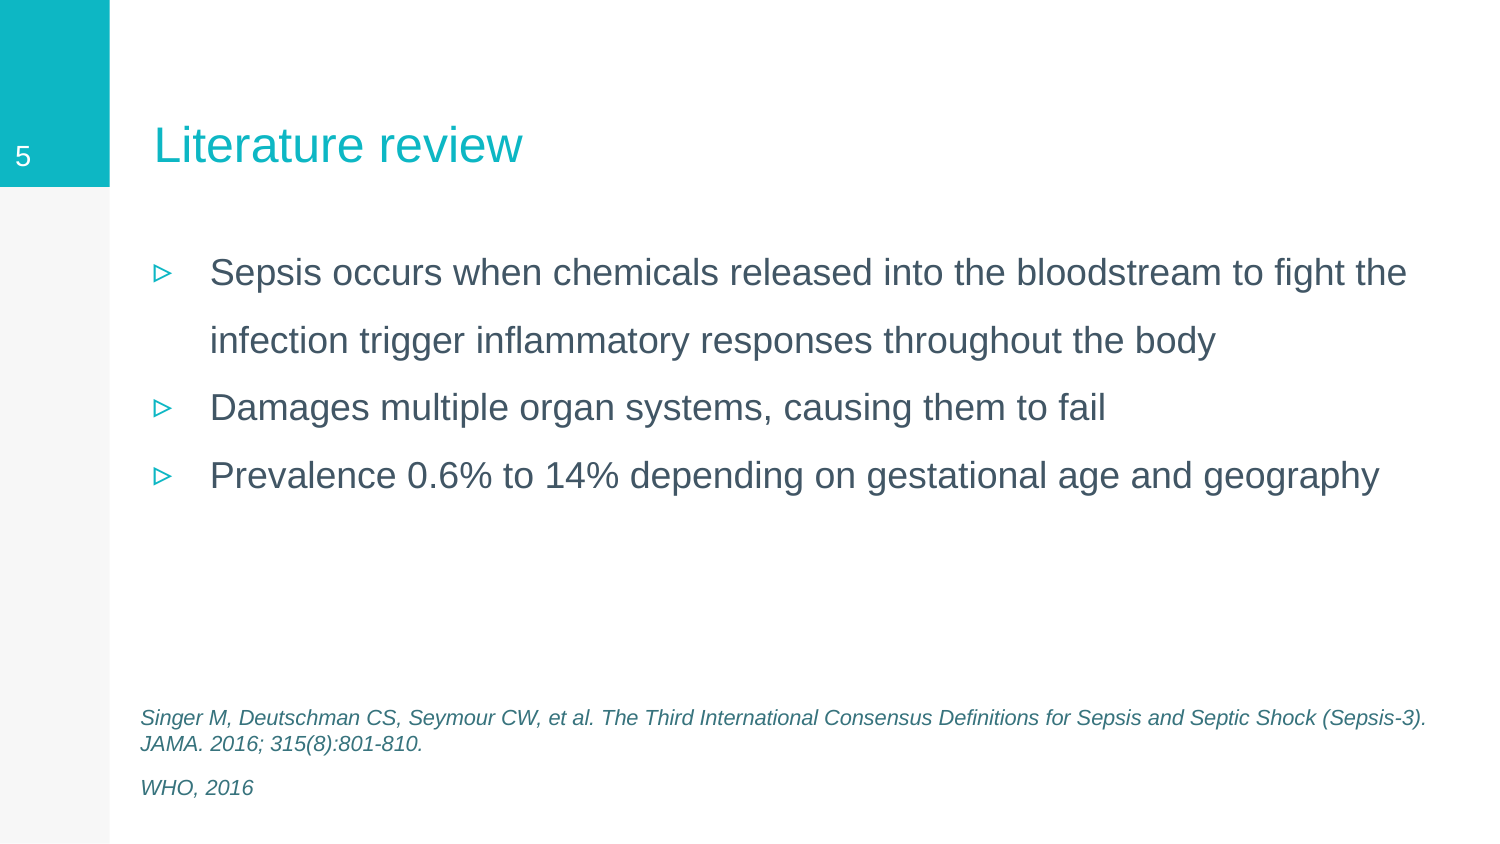

5
# Literature review
Sepsis occurs when chemicals released into the bloodstream to fight the infection trigger inflammatory responses throughout the body
Damages multiple organ systems, causing them to fail
Prevalence 0.6% to 14% depending on gestational age and geography
Singer M, Deutschman CS, Seymour CW, et al. The Third International Consensus Definitions for Sepsis and Septic Shock (Sepsis-3). JAMA. 2016; 315(8):801-810.
WHO, 2016